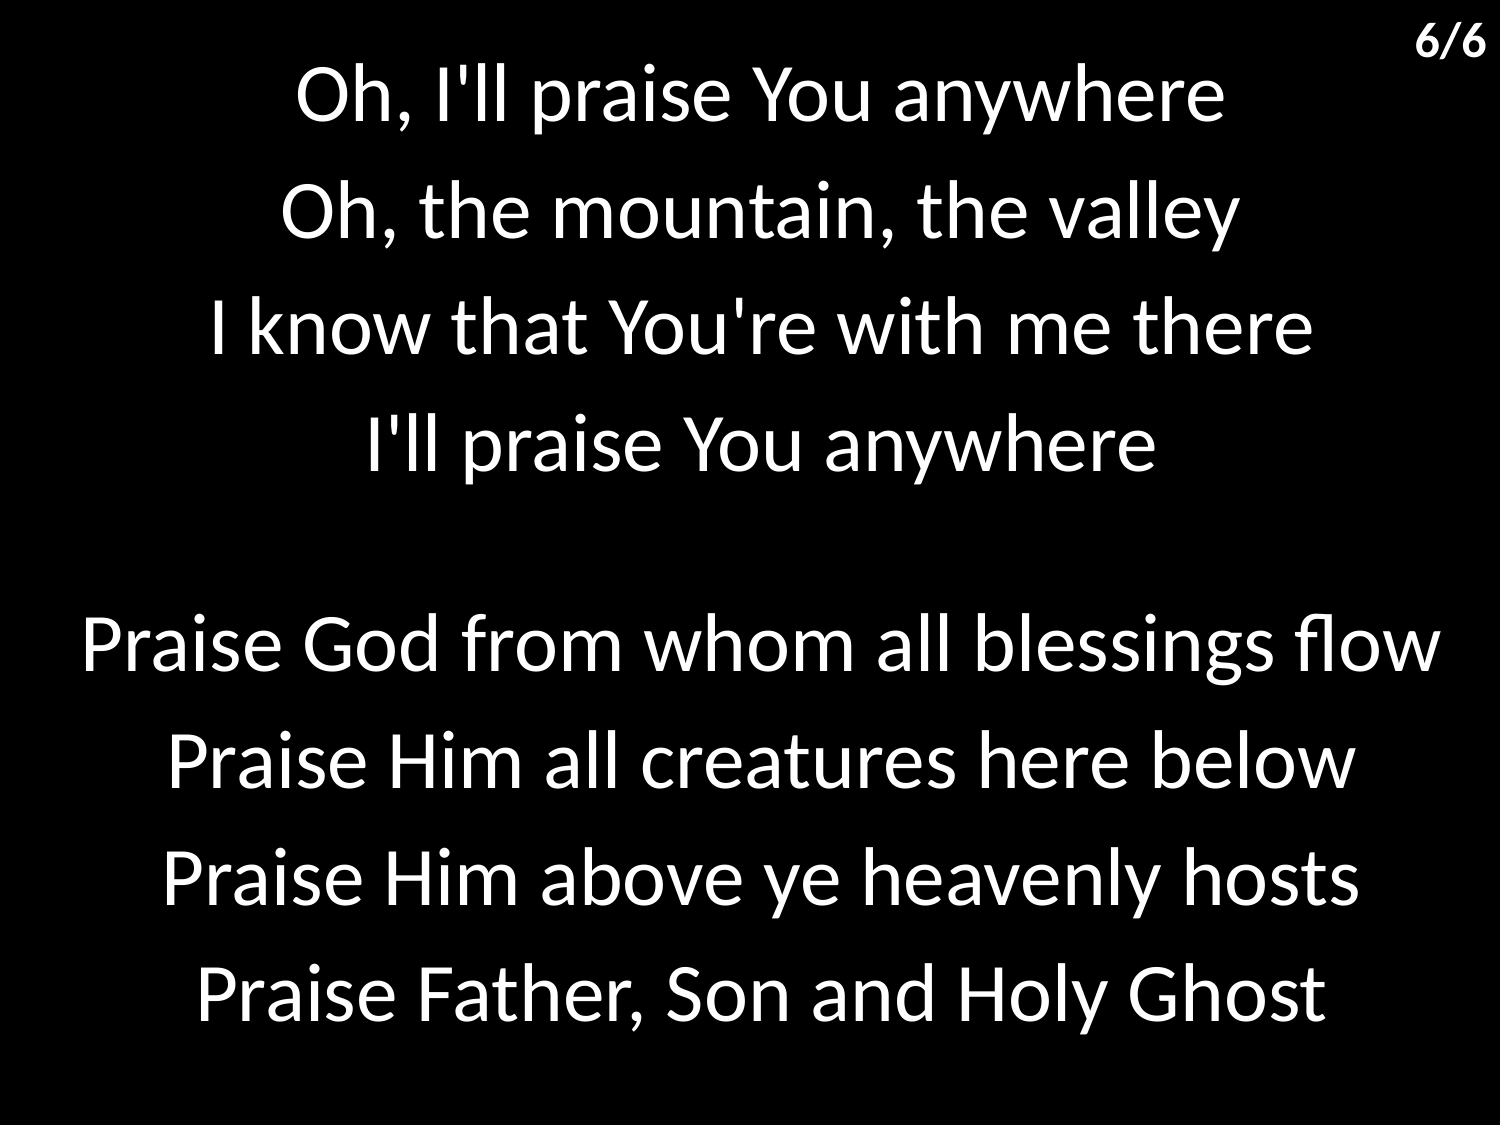

6/6
Oh, I'll praise You anywhere
Oh, the mountain, the valley
I know that You're with me there
I'll praise You anywhere
Praise God from whom all blessings flow
Praise Him all creatures here below
Praise Him above ye heavenly hosts
Praise Father, Son and Holy Ghost